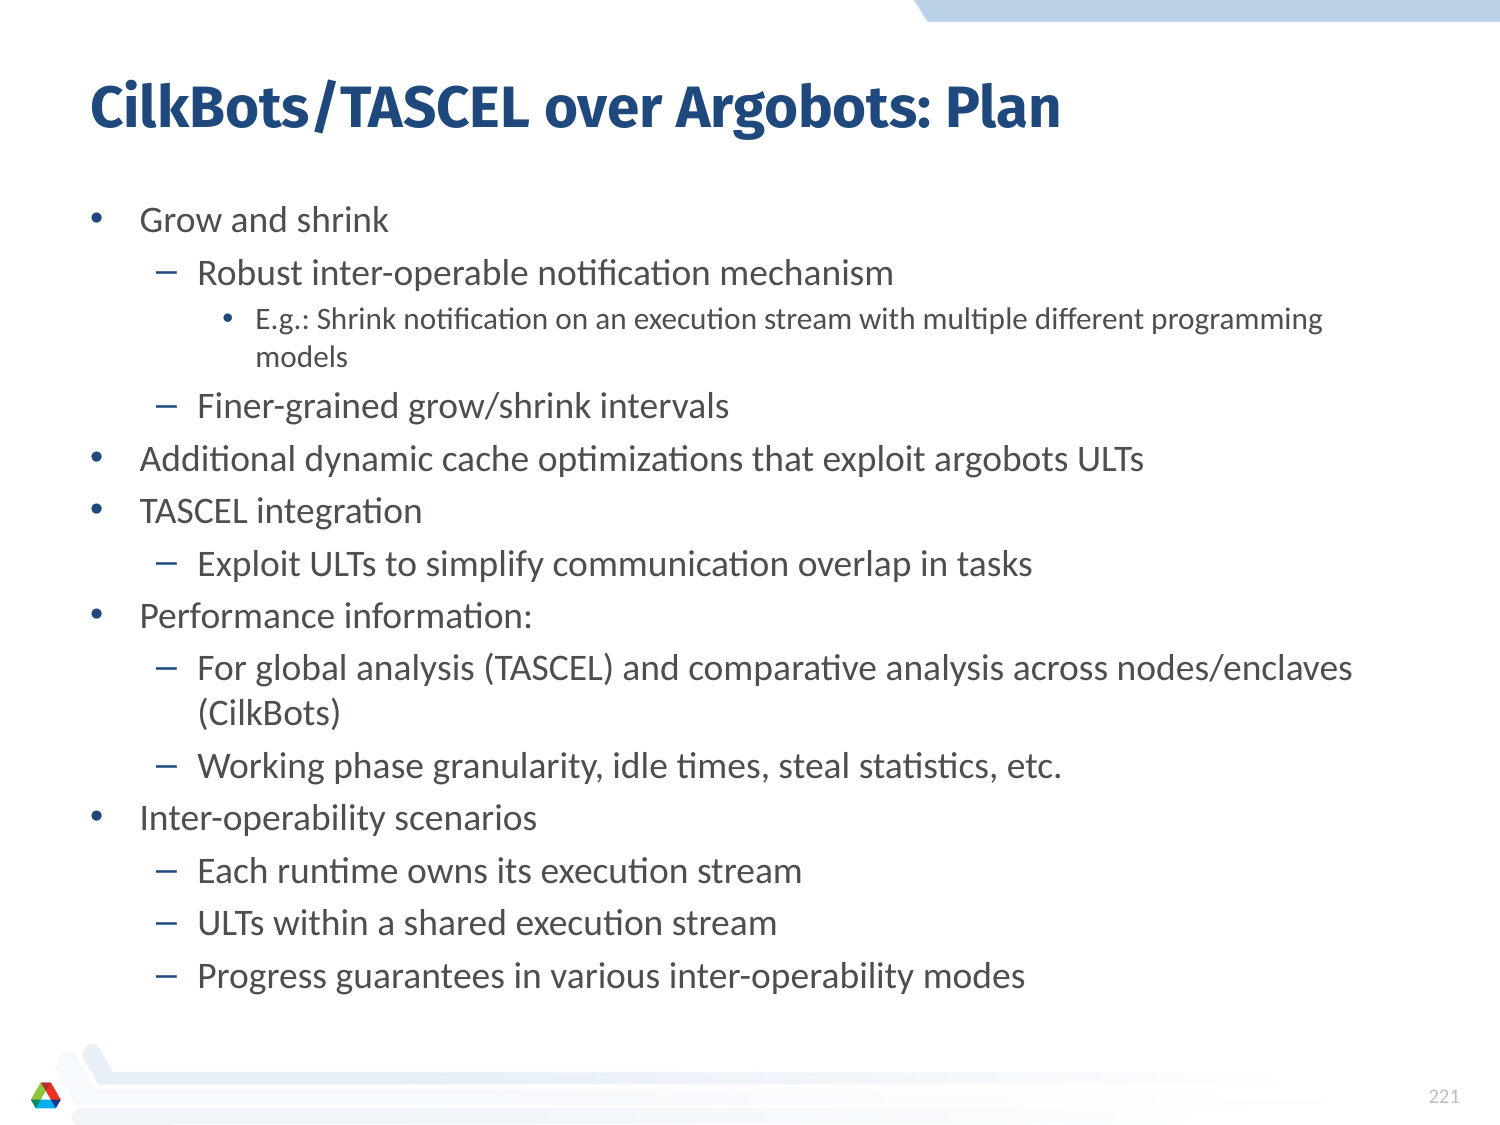

# CilkBots/TASCEL over Argobots: Plan
Grow and shrink
Robust inter-operable notification mechanism
E.g.: Shrink notification on an execution stream with multiple different programming models
Finer-grained grow/shrink intervals
Additional dynamic cache optimizations that exploit argobots ULTs
TASCEL integration
Exploit ULTs to simplify communication overlap in tasks
Performance information:
For global analysis (TASCEL) and comparative analysis across nodes/enclaves (CilkBots)
Working phase granularity, idle times, steal statistics, etc.
Inter-operability scenarios
Each runtime owns its execution stream
ULTs within a shared execution stream
Progress guarantees in various inter-operability modes

221